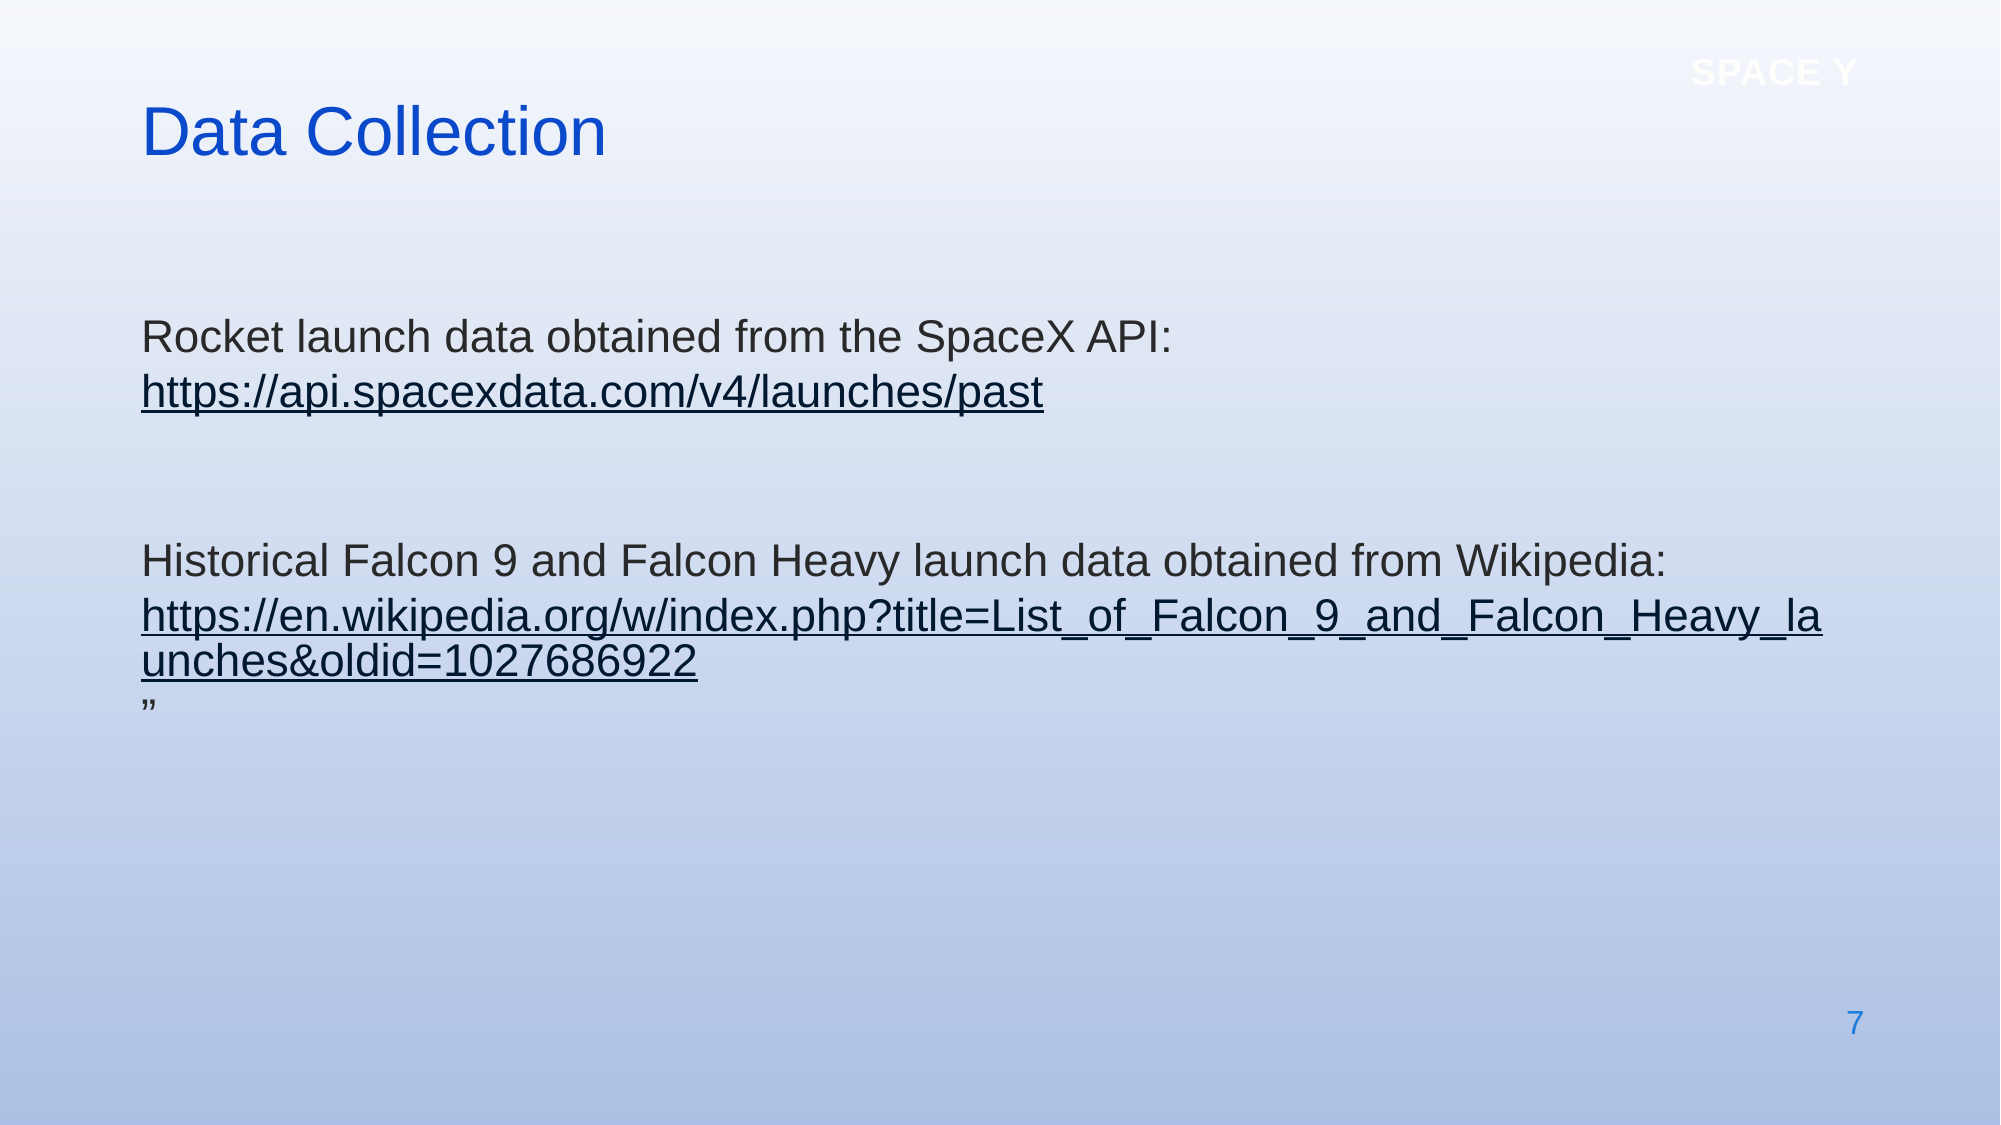

Data Collection
Rocket launch data obtained from the SpaceX API: https://api.spacexdata.com/v4/launches/past

Historical Falcon 9 and Falcon Heavy launch data obtained from Wikipedia: https://en.wikipedia.org/w/index.php?title=List_of_Falcon_9_and_Falcon_Heavy_launches&oldid=1027686922”

7